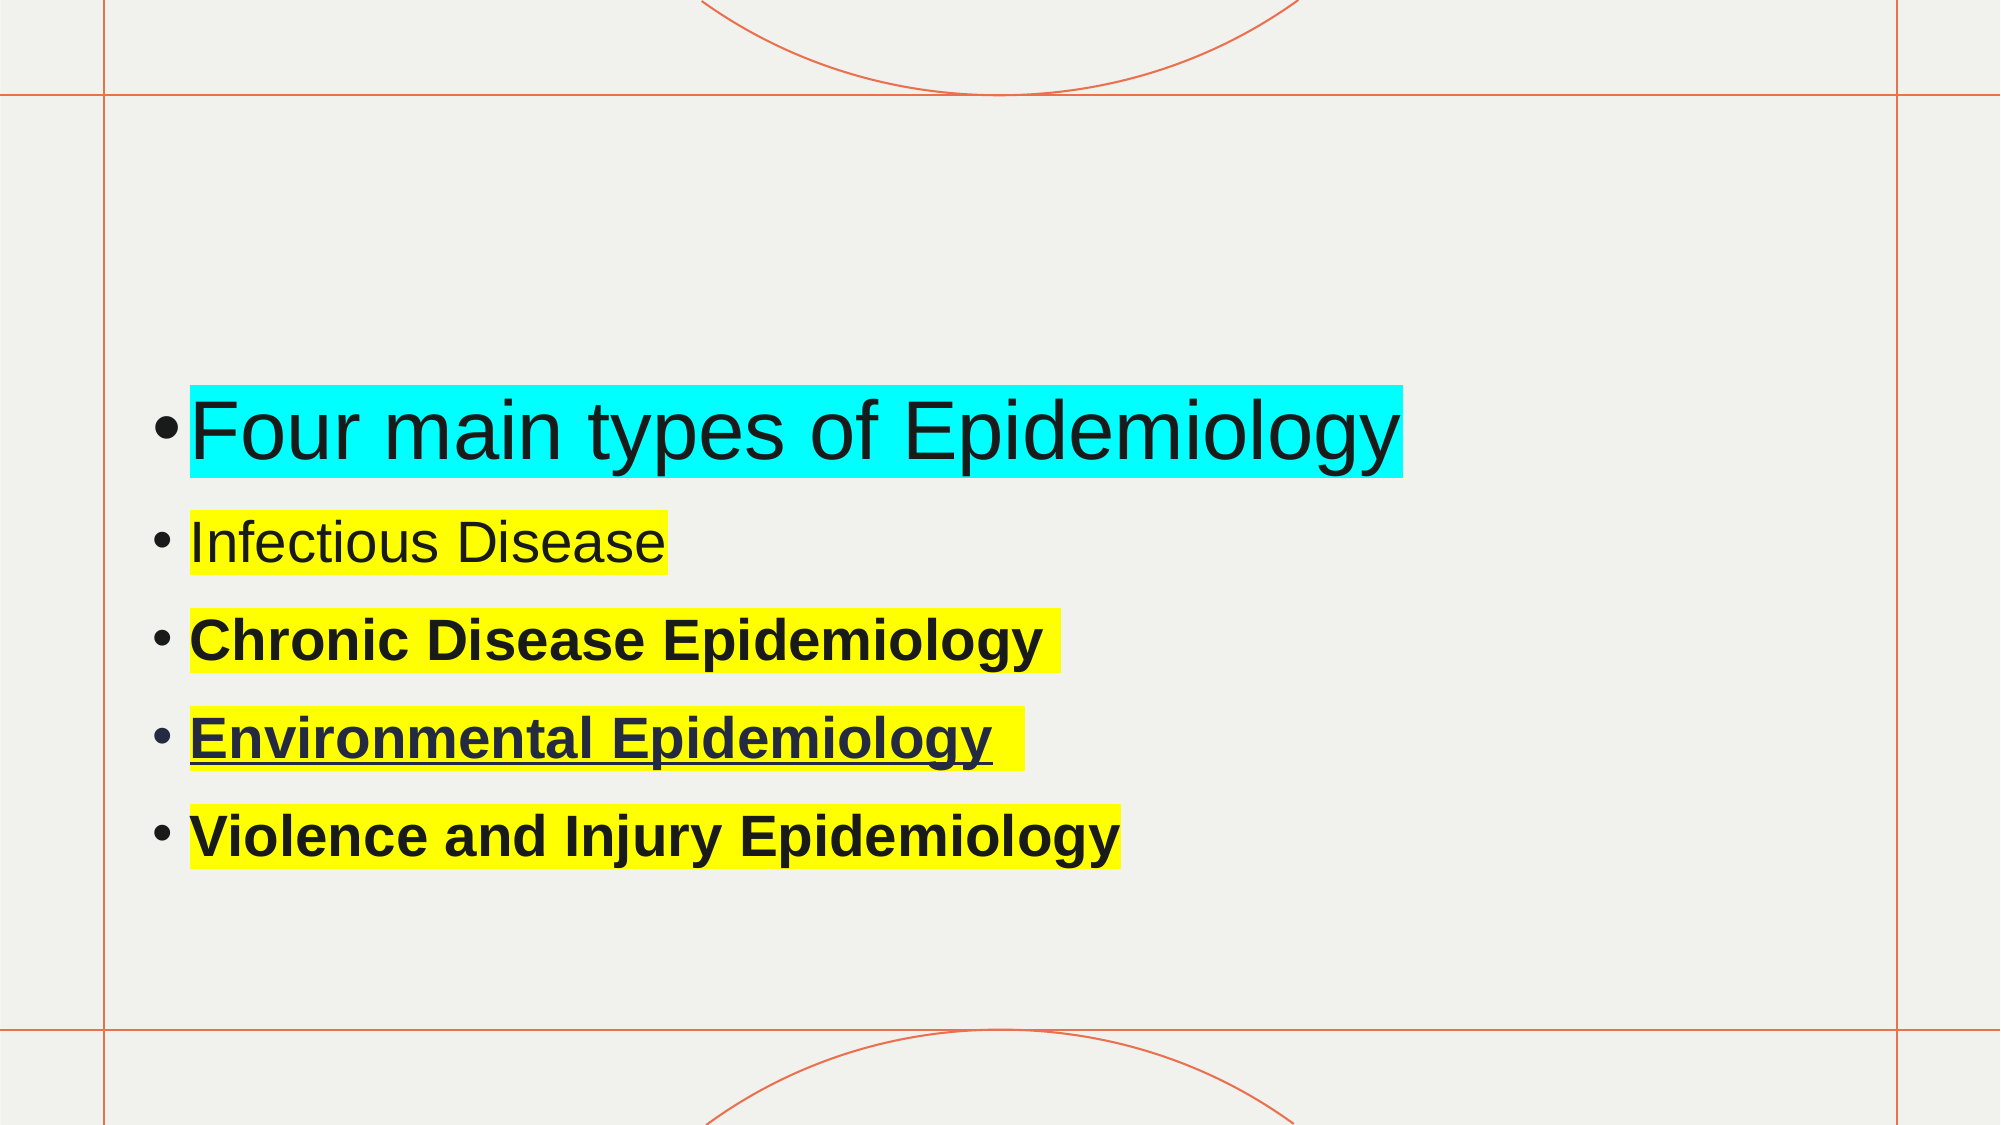

Four main types of Epidemiology
Infectious Disease
Chronic Disease Epidemiology
Environmental Epidemiology
Violence and Injury Epidemiology